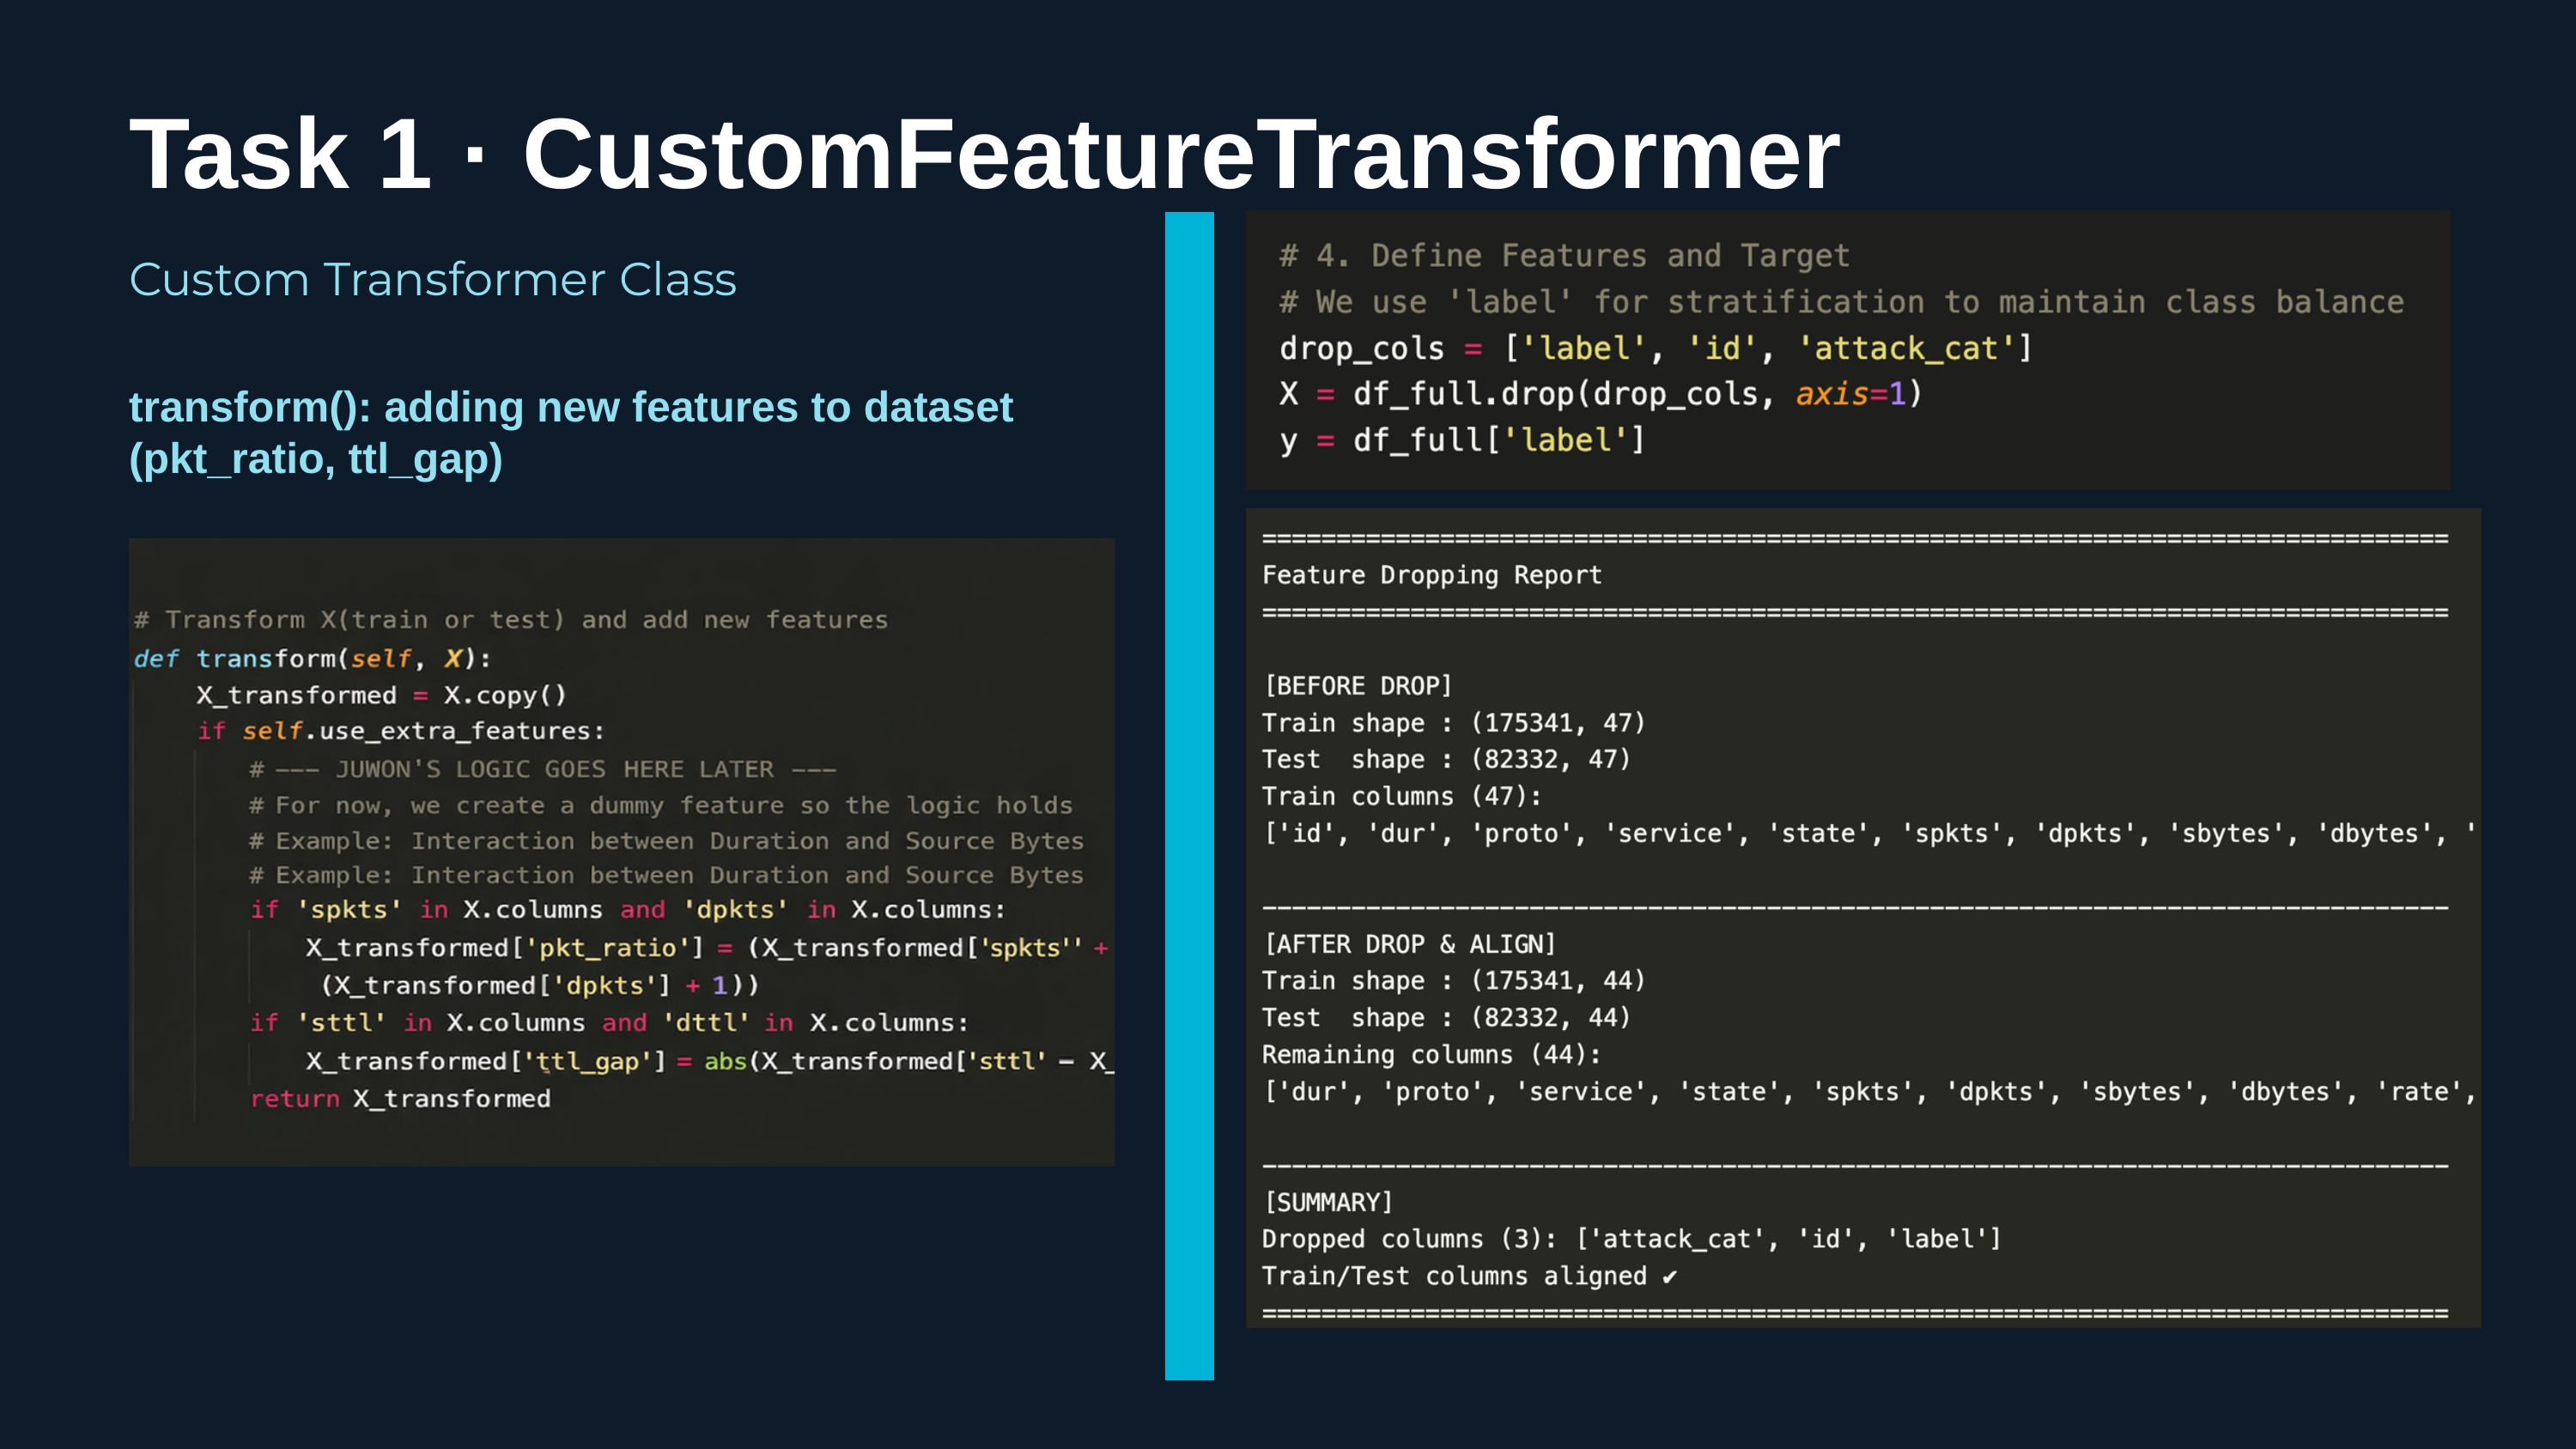

Task 1 · CustomFeatureTransformer

Custom Transformer Class

transform(): adding new features to dataset (pkt_ratio, ttl_gap)